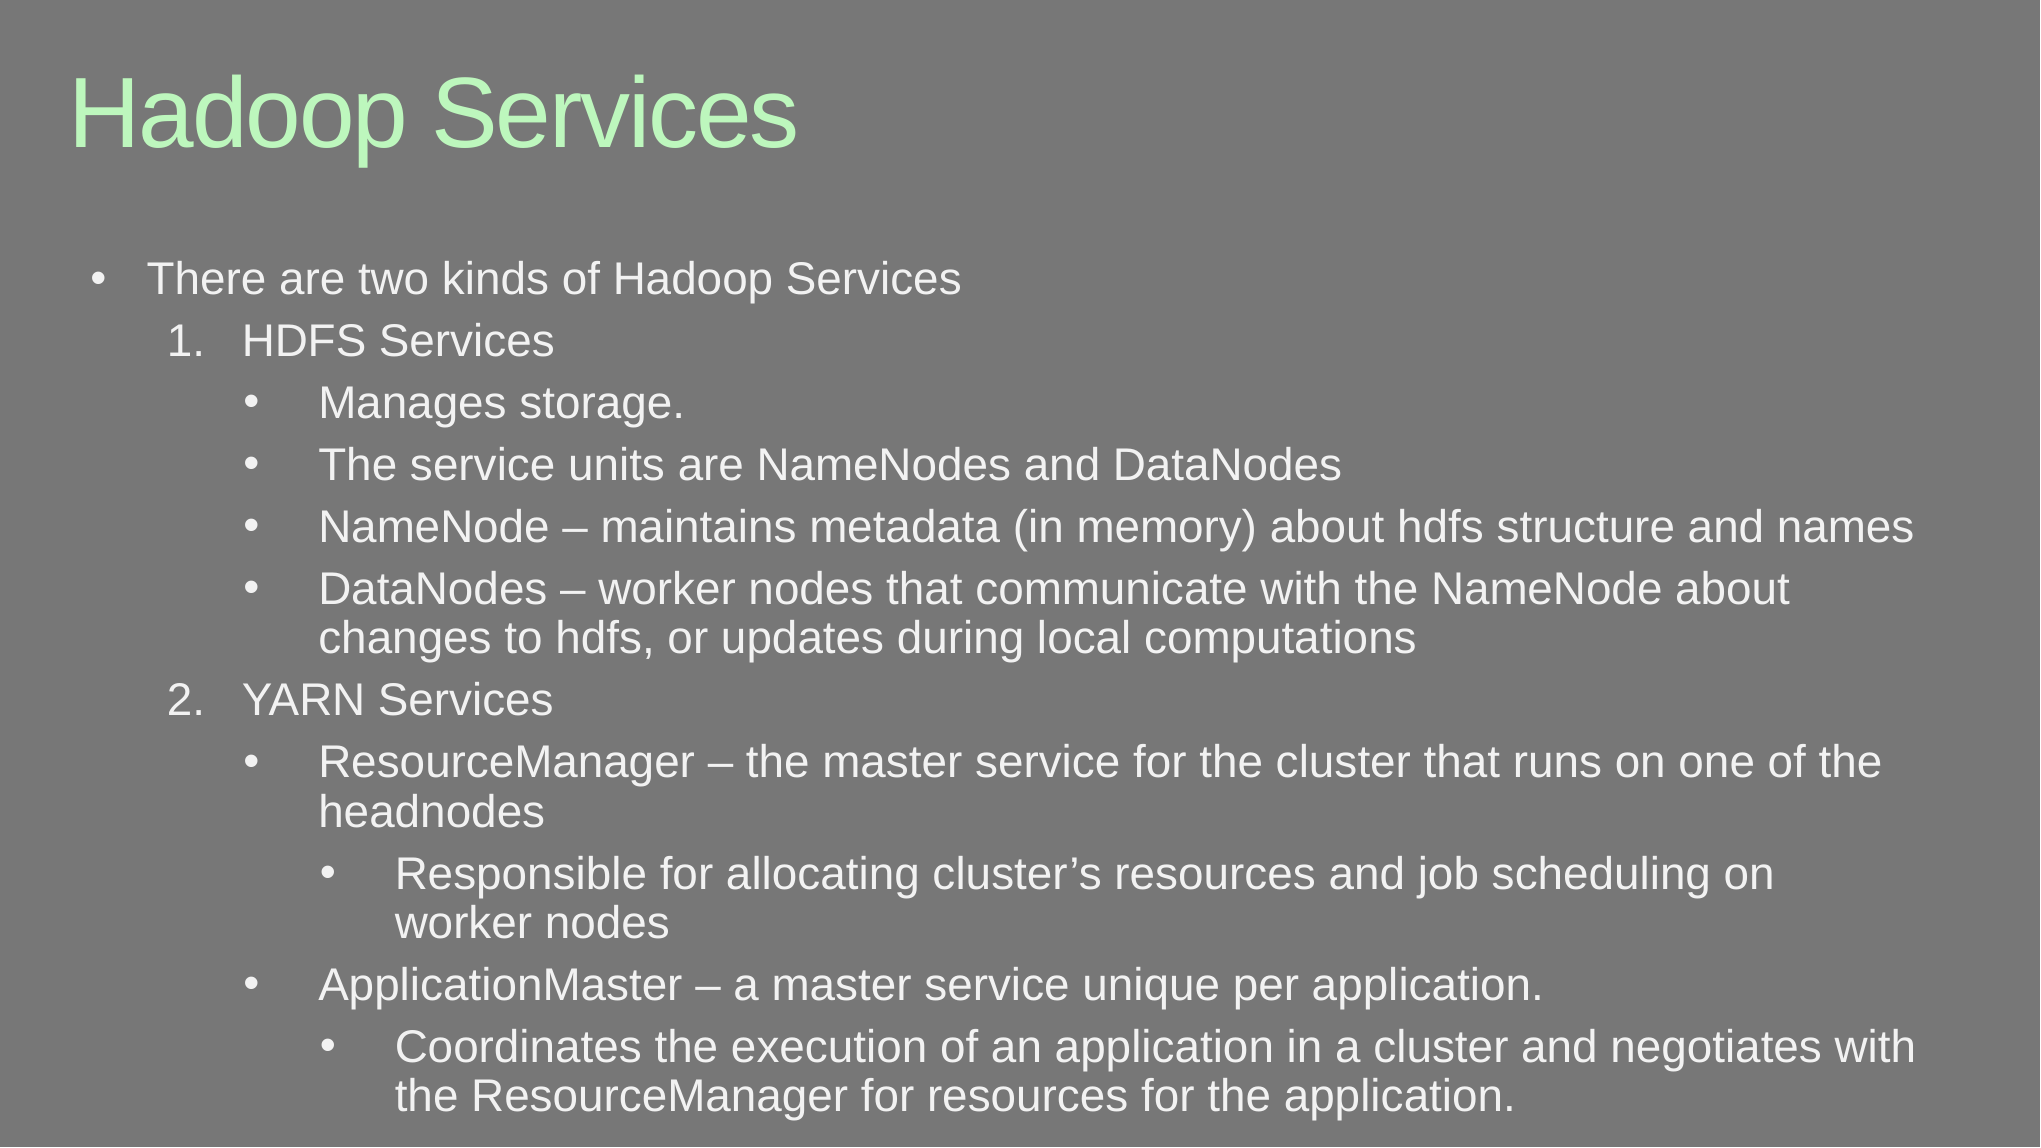

# Hadoop Services
There are two kinds of Hadoop Services
HDFS Services
Manages storage.
The service units are NameNodes and DataNodes
NameNode – maintains metadata (in memory) about hdfs structure and names
DataNodes – worker nodes that communicate with the NameNode about changes to hdfs, or updates during local computations
YARN Services
ResourceManager – the master service for the cluster that runs on one of the headnodes
Responsible for allocating cluster’s resources and job scheduling on worker nodes
ApplicationMaster – a master service unique per application.
Coordinates the execution of an application in a cluster and negotiates with the ResourceManager for resources for the application.